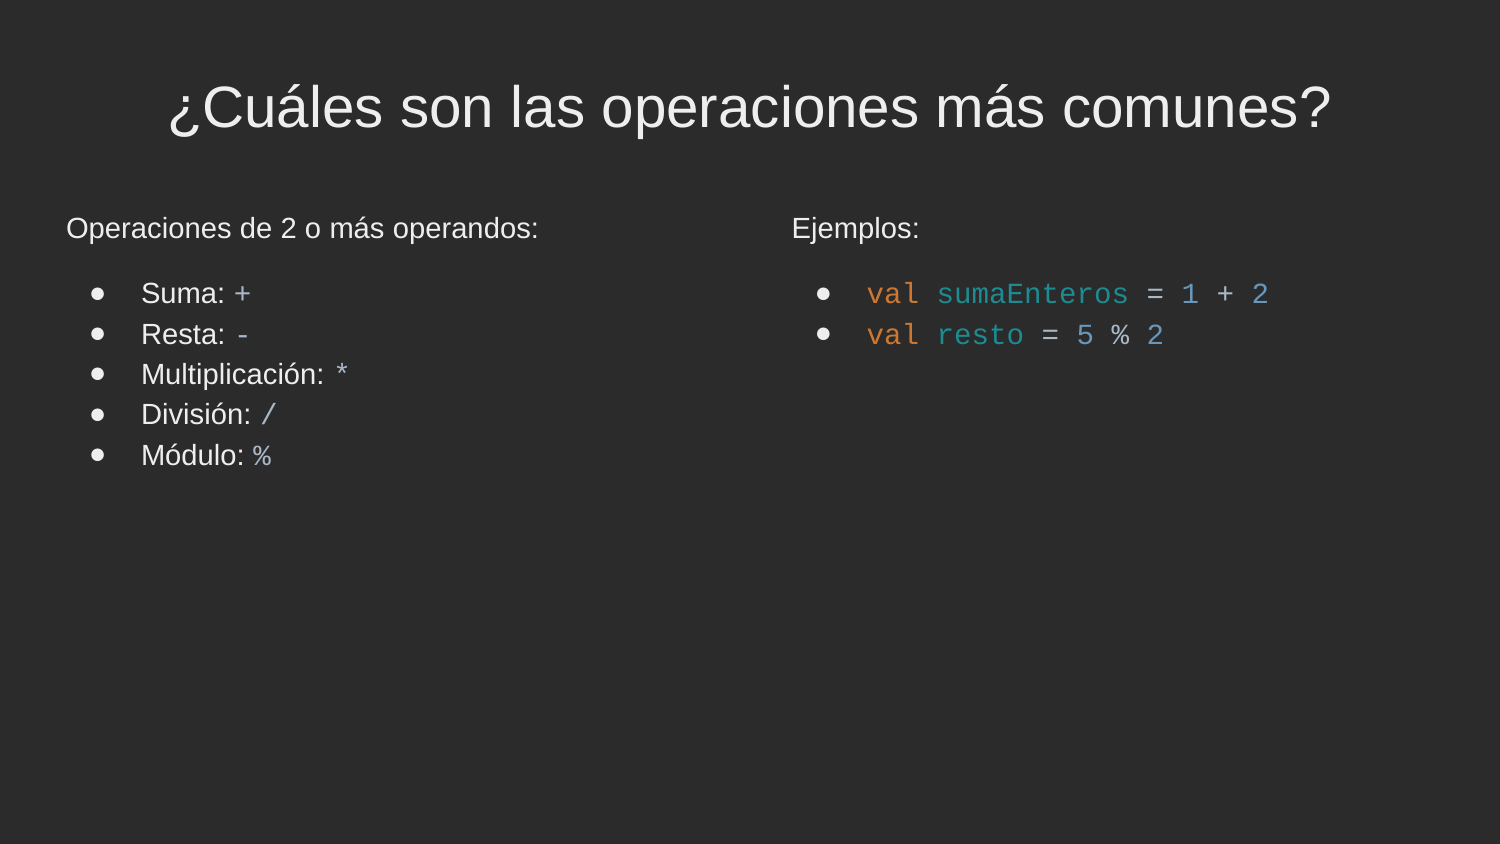

¿Cuáles son las operaciones más comunes?
Operaciones de 2 o más operandos:
Suma: +
Resta: -
Multiplicación: *
División: /
Módulo: %
Ejemplos:
val sumaEnteros = 1 + 2
val resto = 5 % 2